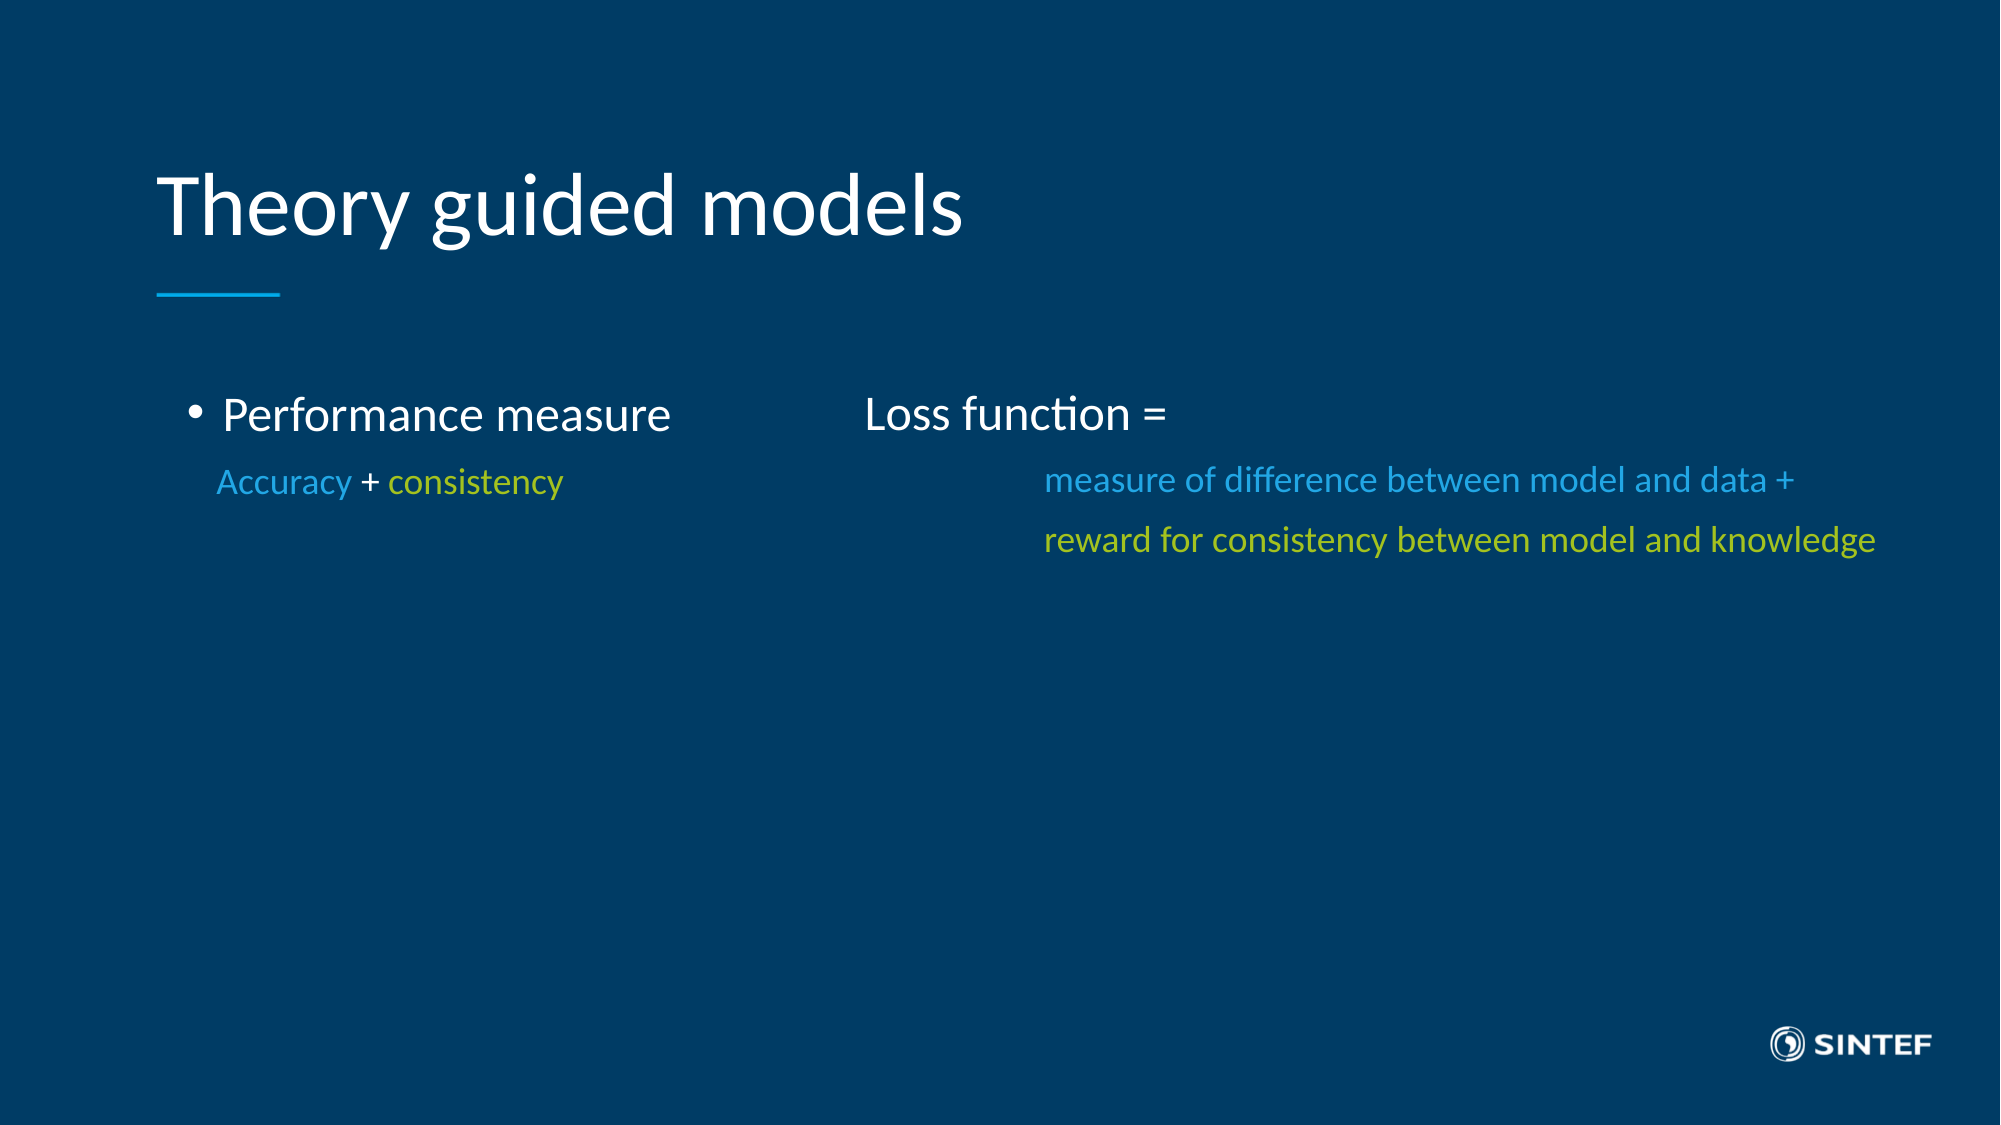

# Theory guided models
Loss function =
	measure of difference between model and data +
	reward for consistency between model and knowledge
Performance measure
Accuracy + consistency